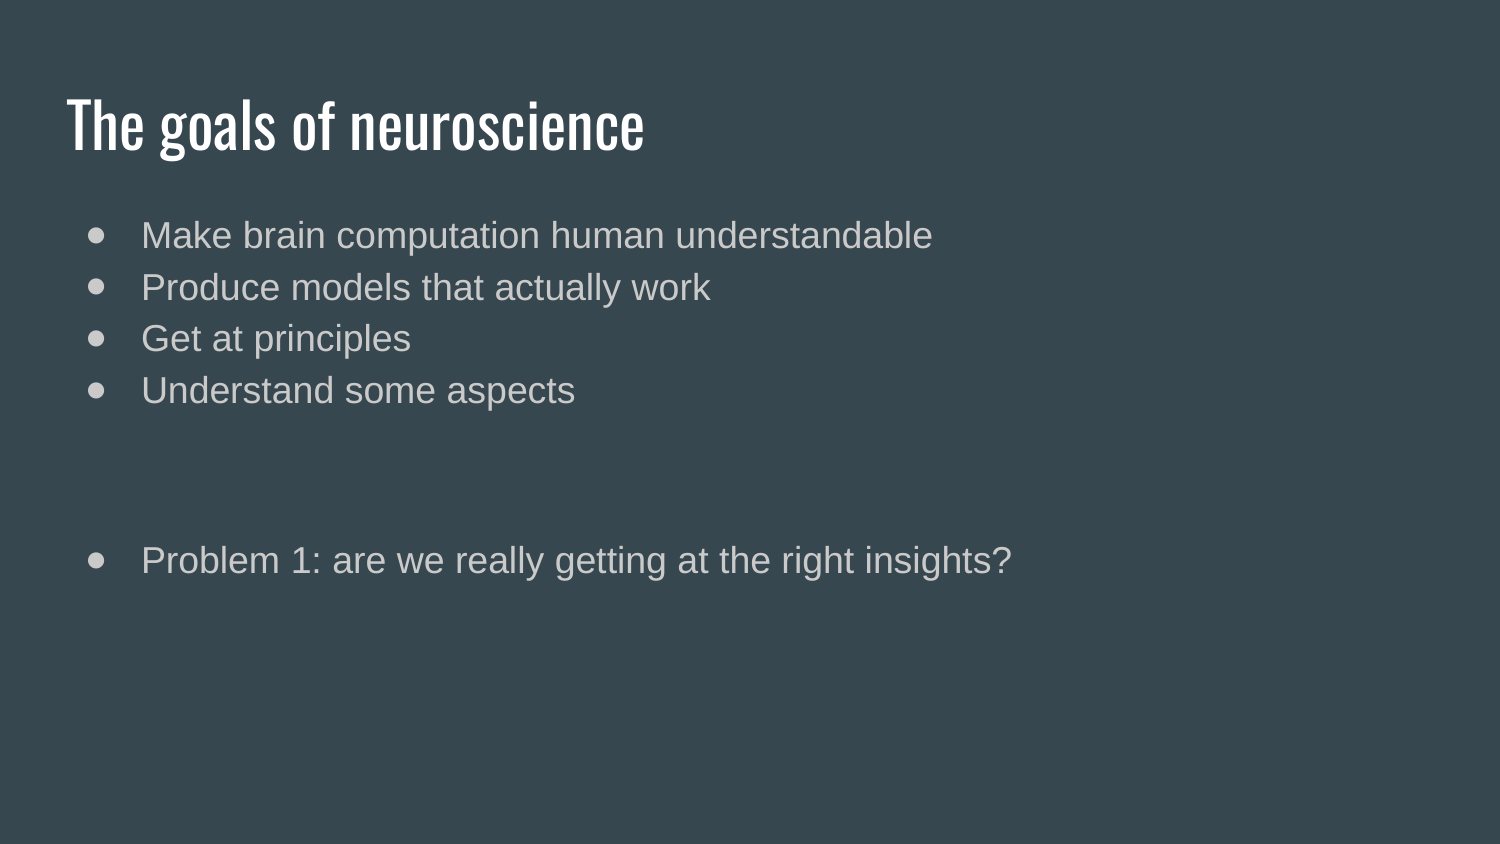

# The goals of neuroscience
Make brain computation human understandable
Produce models that actually work
Get at principles
Understand some aspects

Problem 1: are we really getting at the right insights?